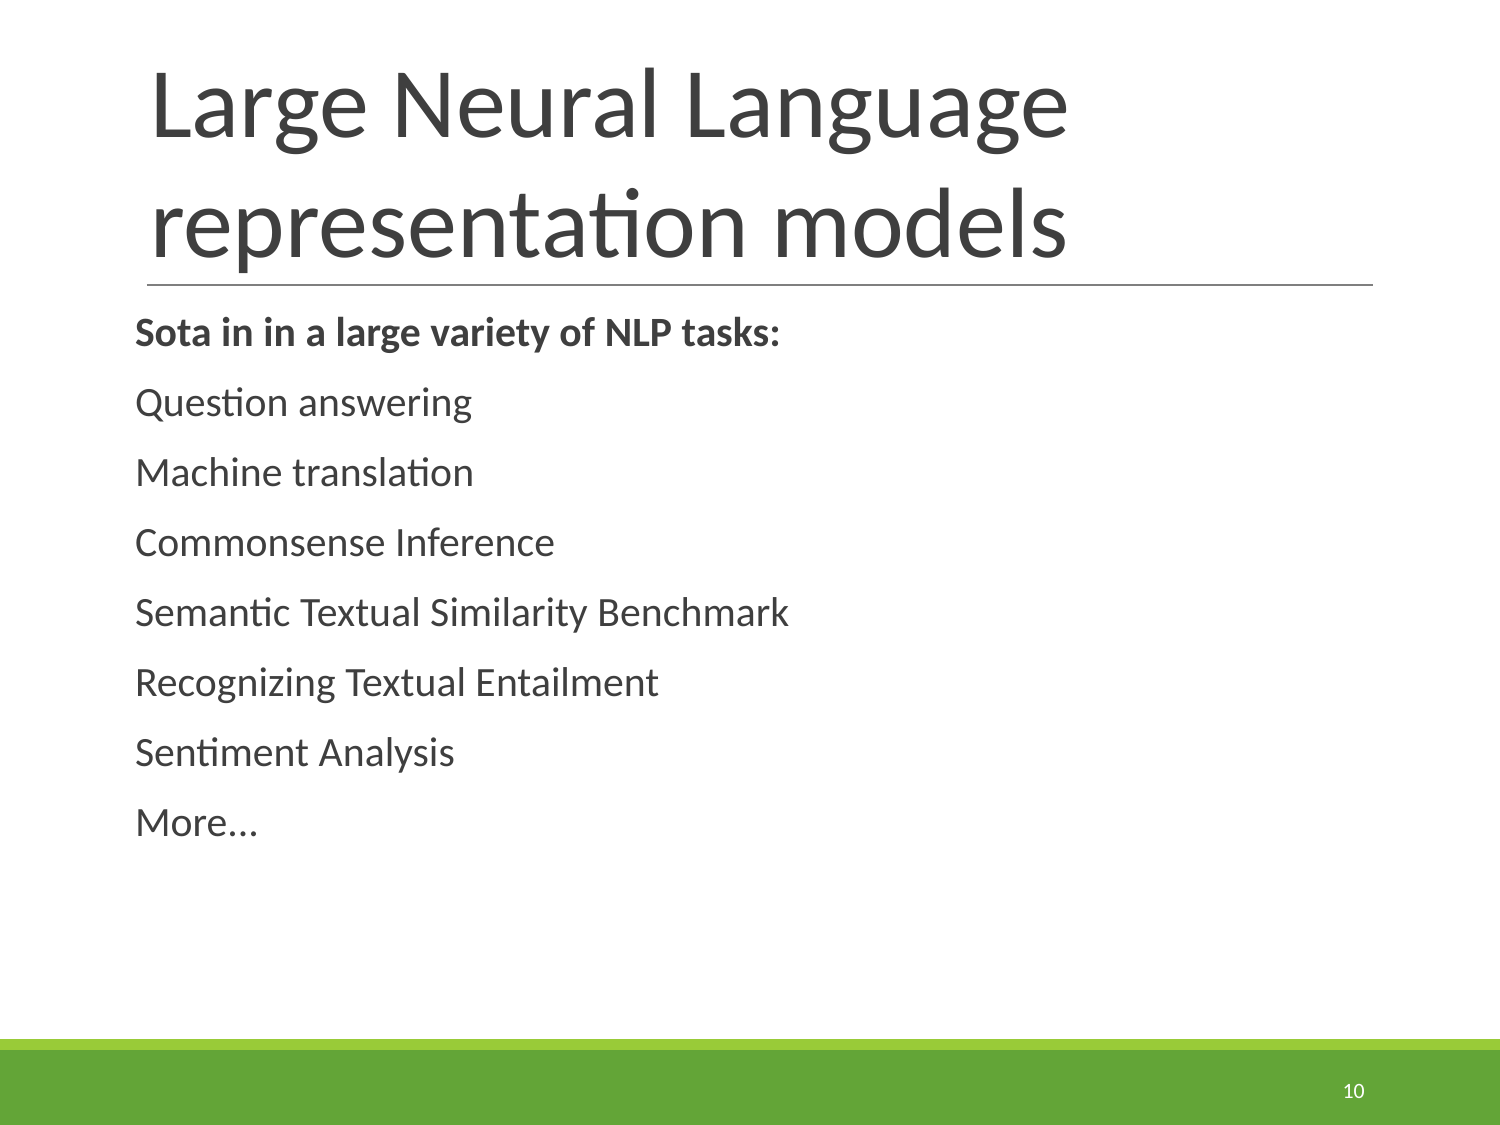

# Large Neural Language representation models
Sota in in a large variety of NLP tasks:
Question answering
Machine translation
Commonsense Inference
Semantic Textual Similarity Benchmark
Recognizing Textual Entailment
Sentiment Analysis
More...

10